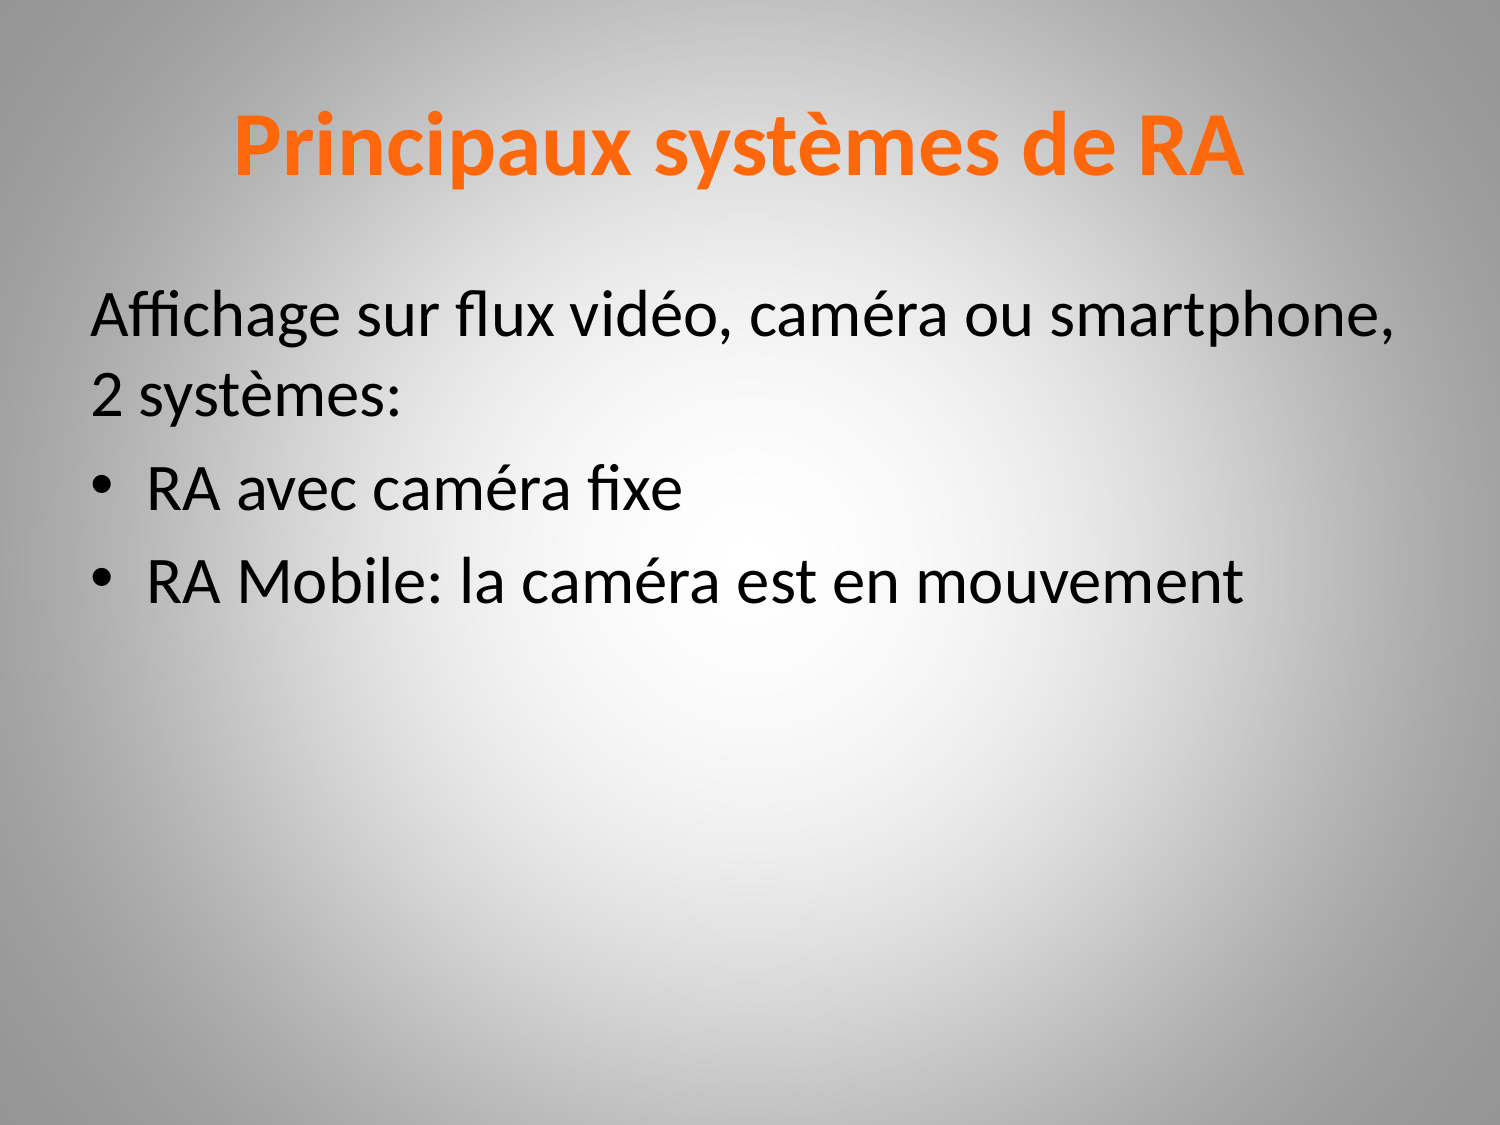

# Principaux systèmes de RA
Affichage sur flux vidéo, caméra ou smartphone, 2 systèmes:
RA avec caméra fixe
RA Mobile: la caméra est en mouvement